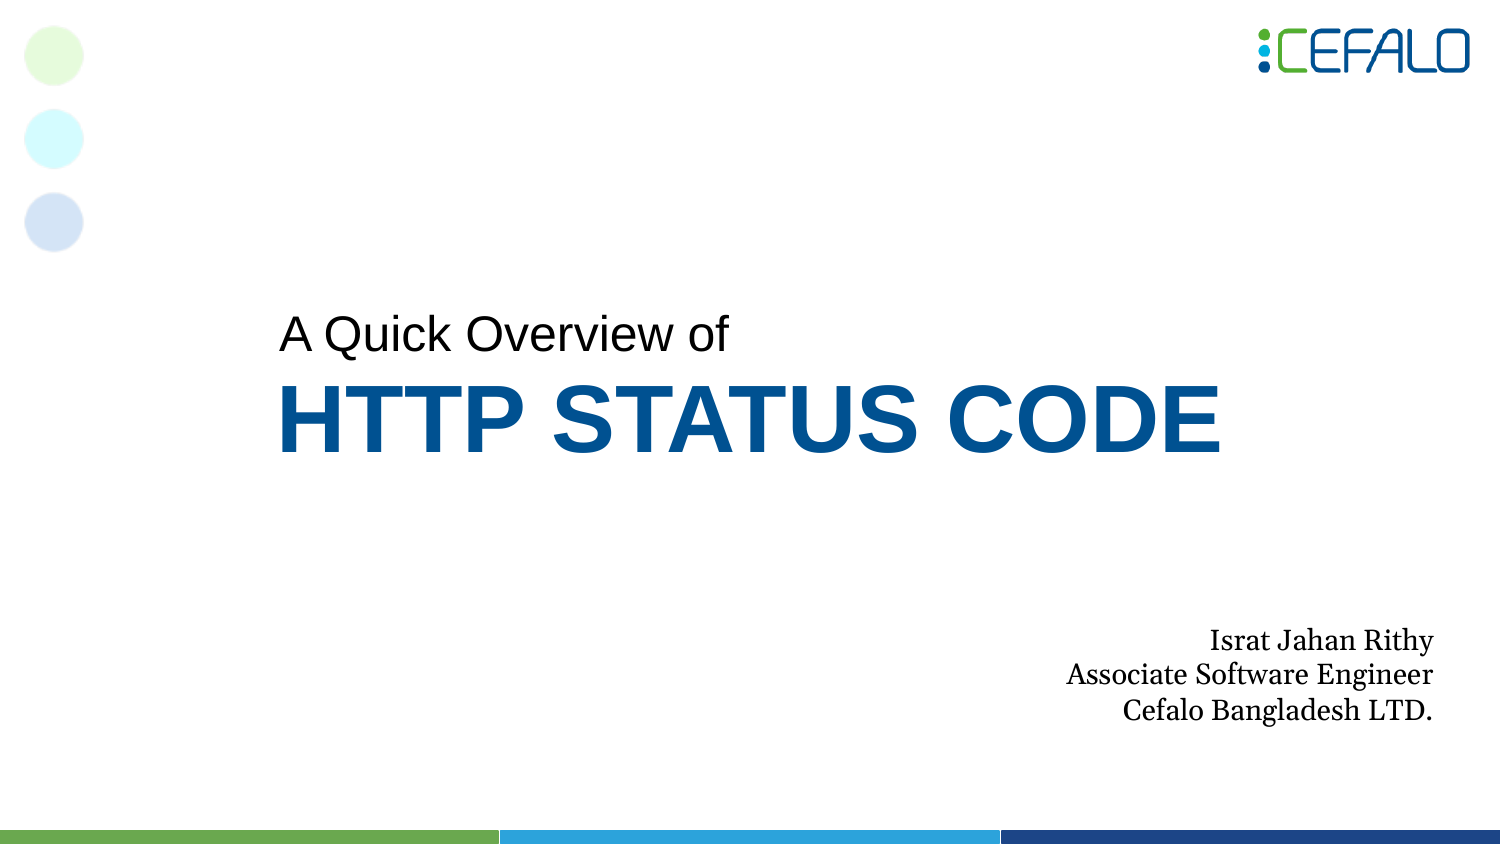

A Quick Overview of
# HTTP STATUS CODE
Israt Jahan Rithy
Associate Software Engineer
Cefalo Bangladesh LTD.